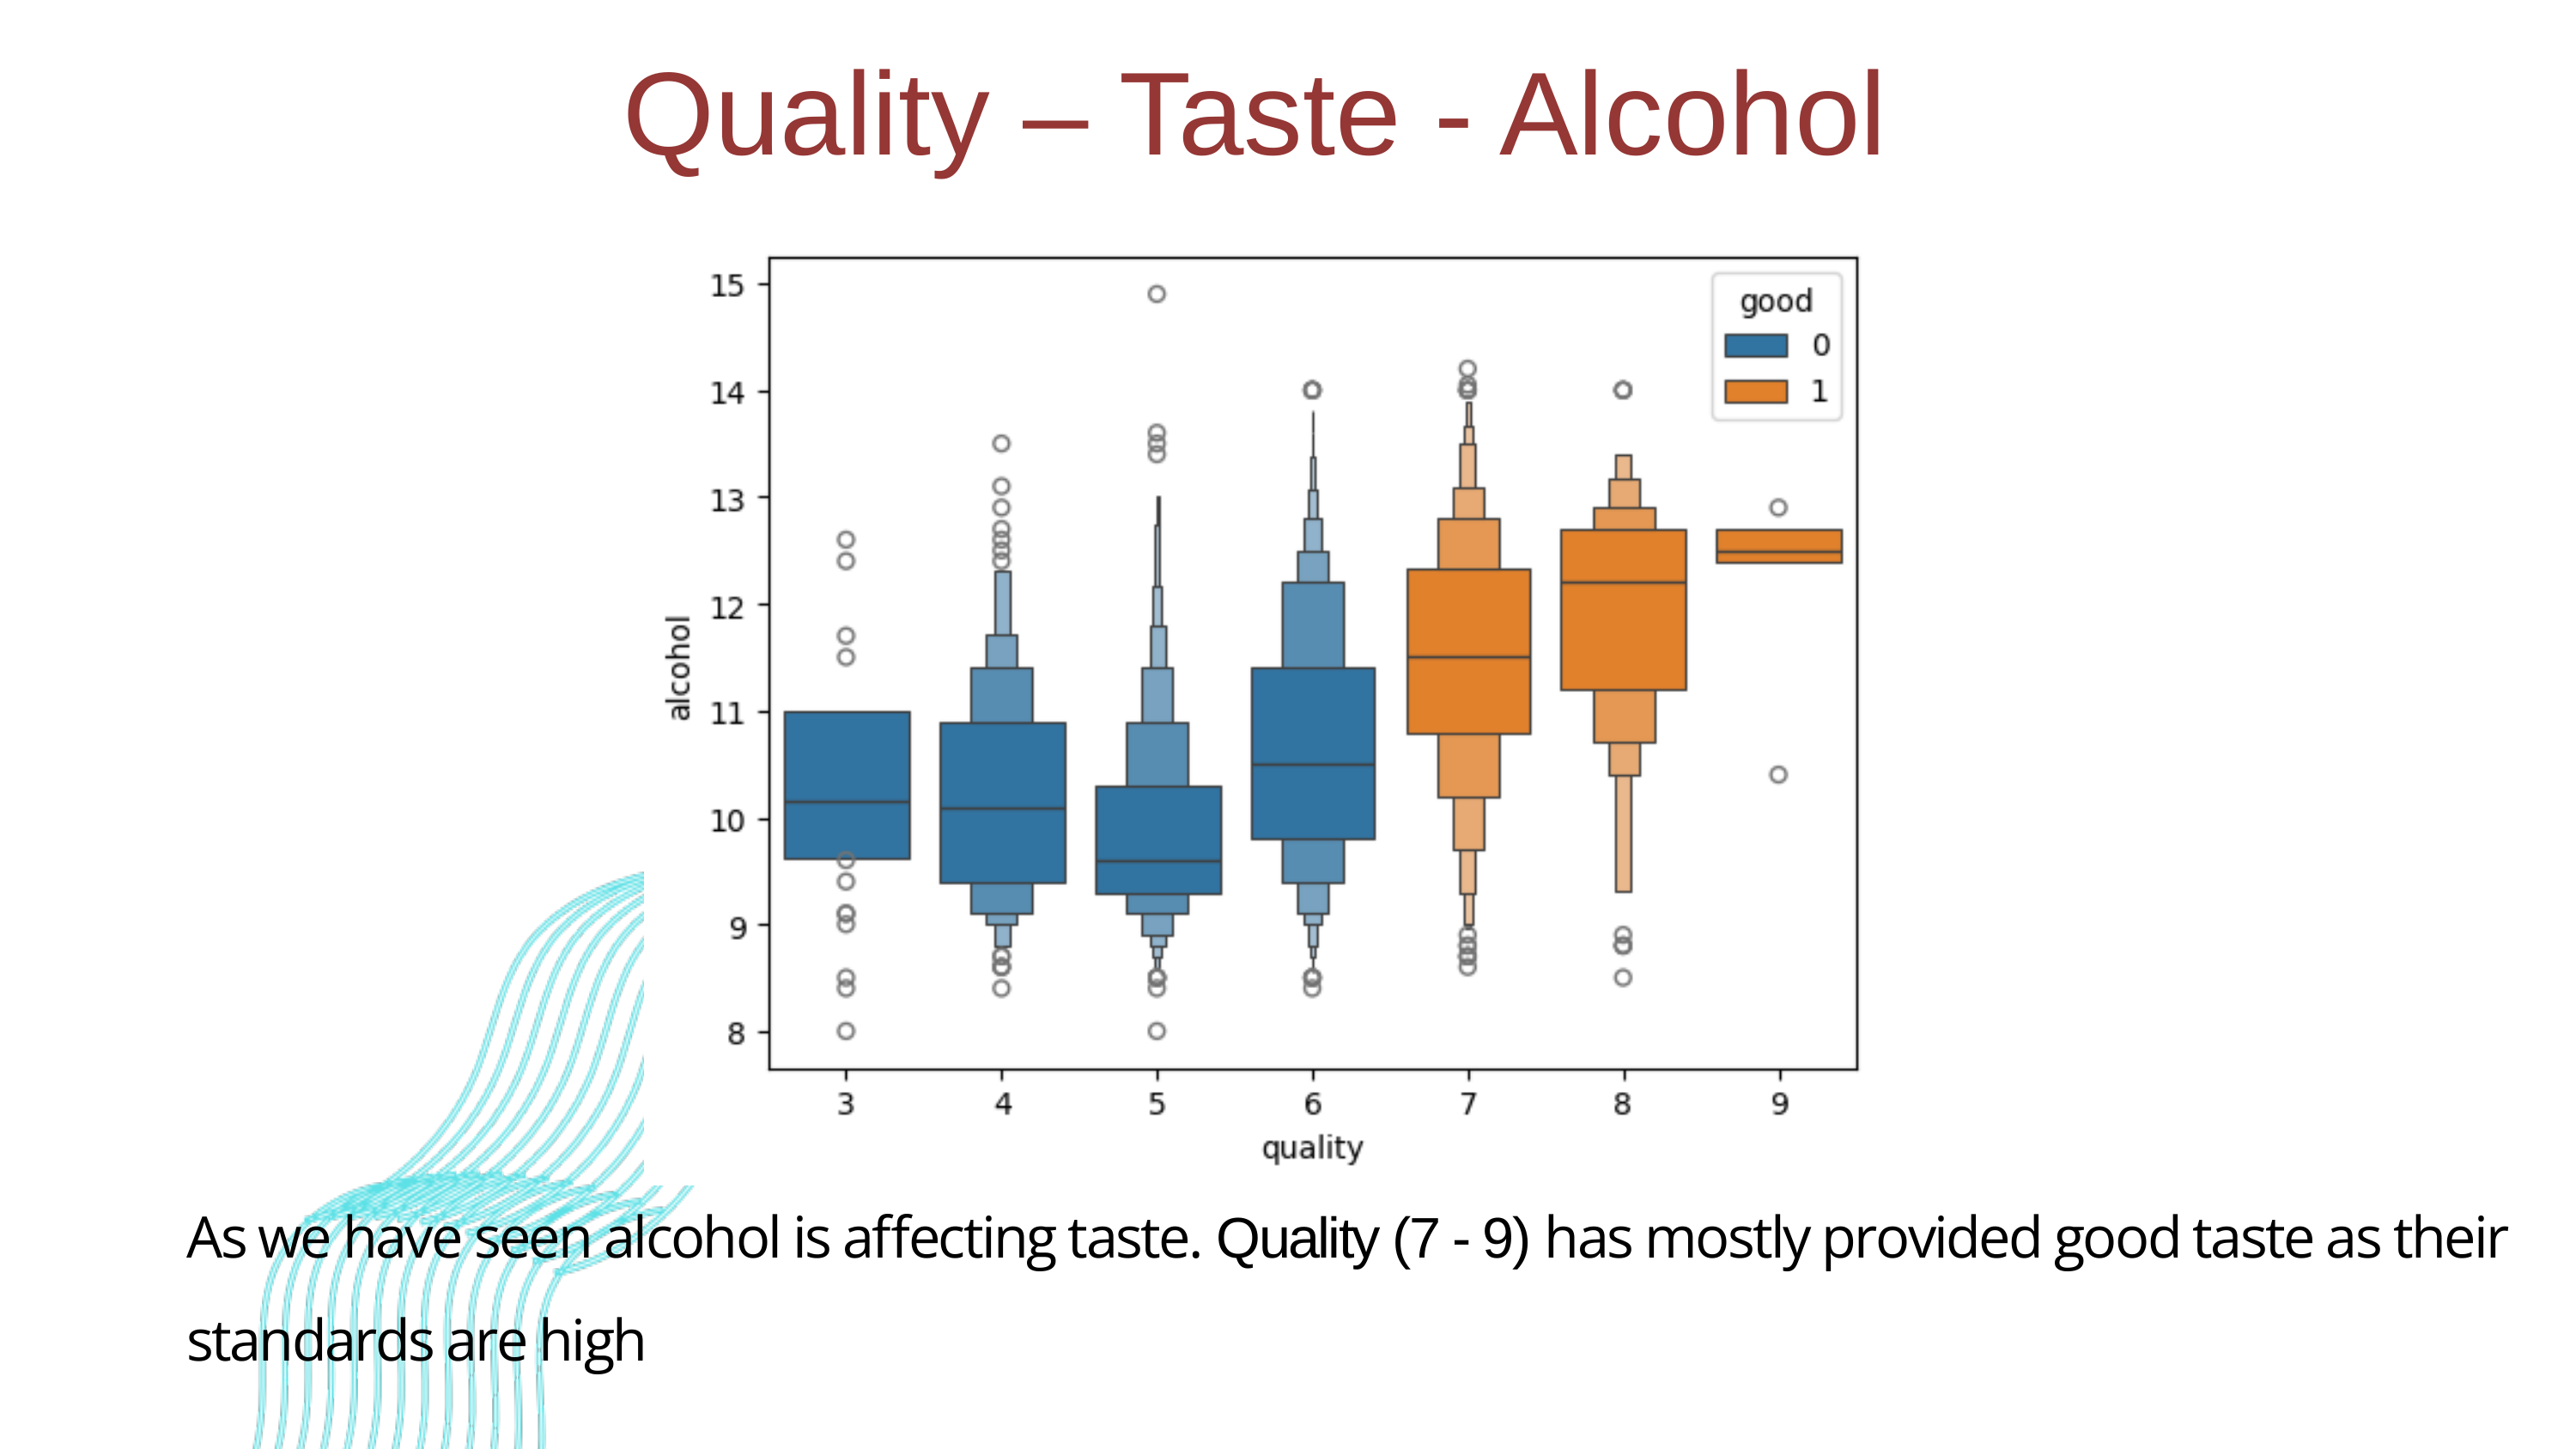

Quality – Taste - Alcohol

As we have seen alcohol is affecting taste. Quality (7 - 9) has mostly provided good taste as their standards are high